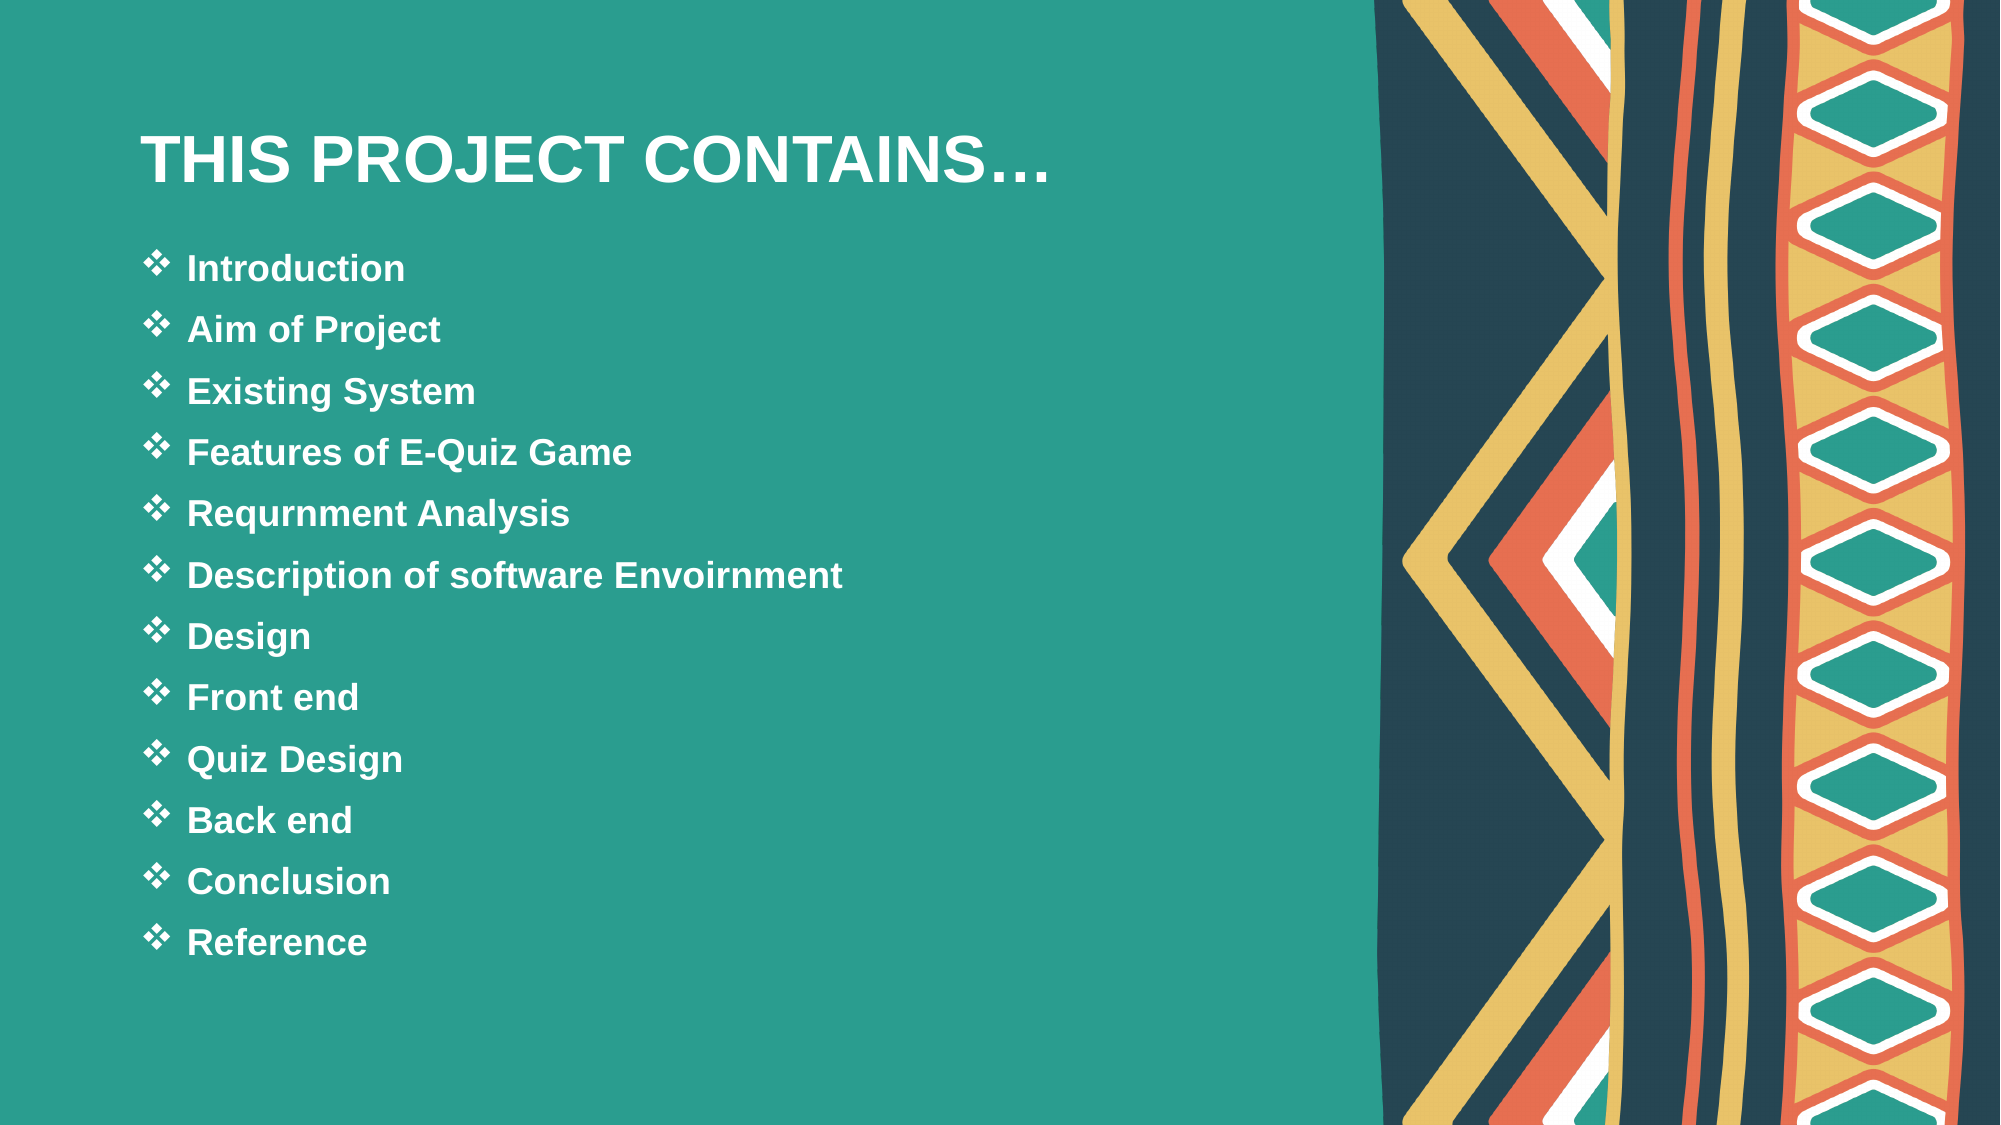

# THIS PROJECT CONTAINS…
Introduction
Aim of Project
Existing System
Features of E-Quiz Game
Requrnment Analysis
Description of software Envoirnment
Design
Front end
Quiz Design
Back end
Conclusion
Reference